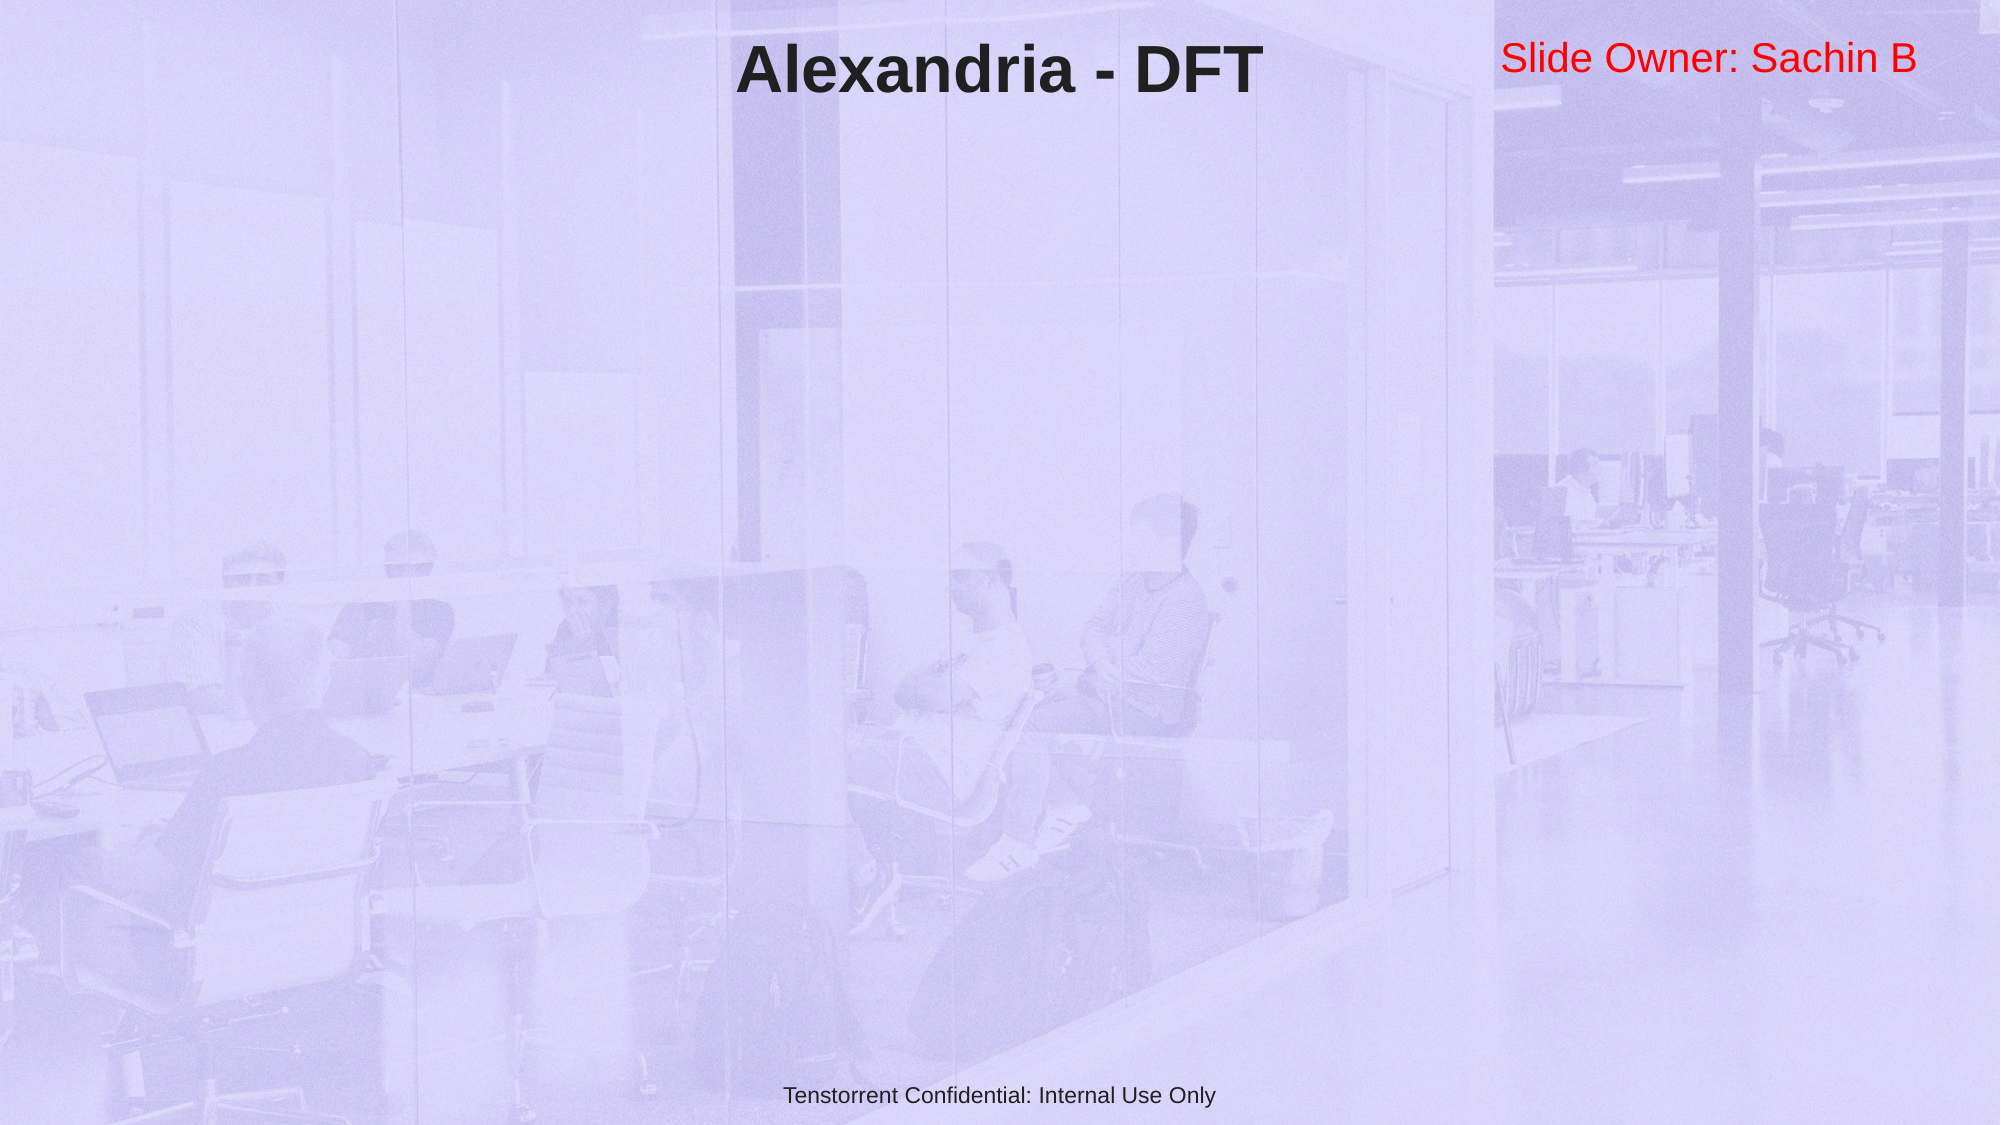

Slide Owner: Sachin B
# Alexandria - DFT